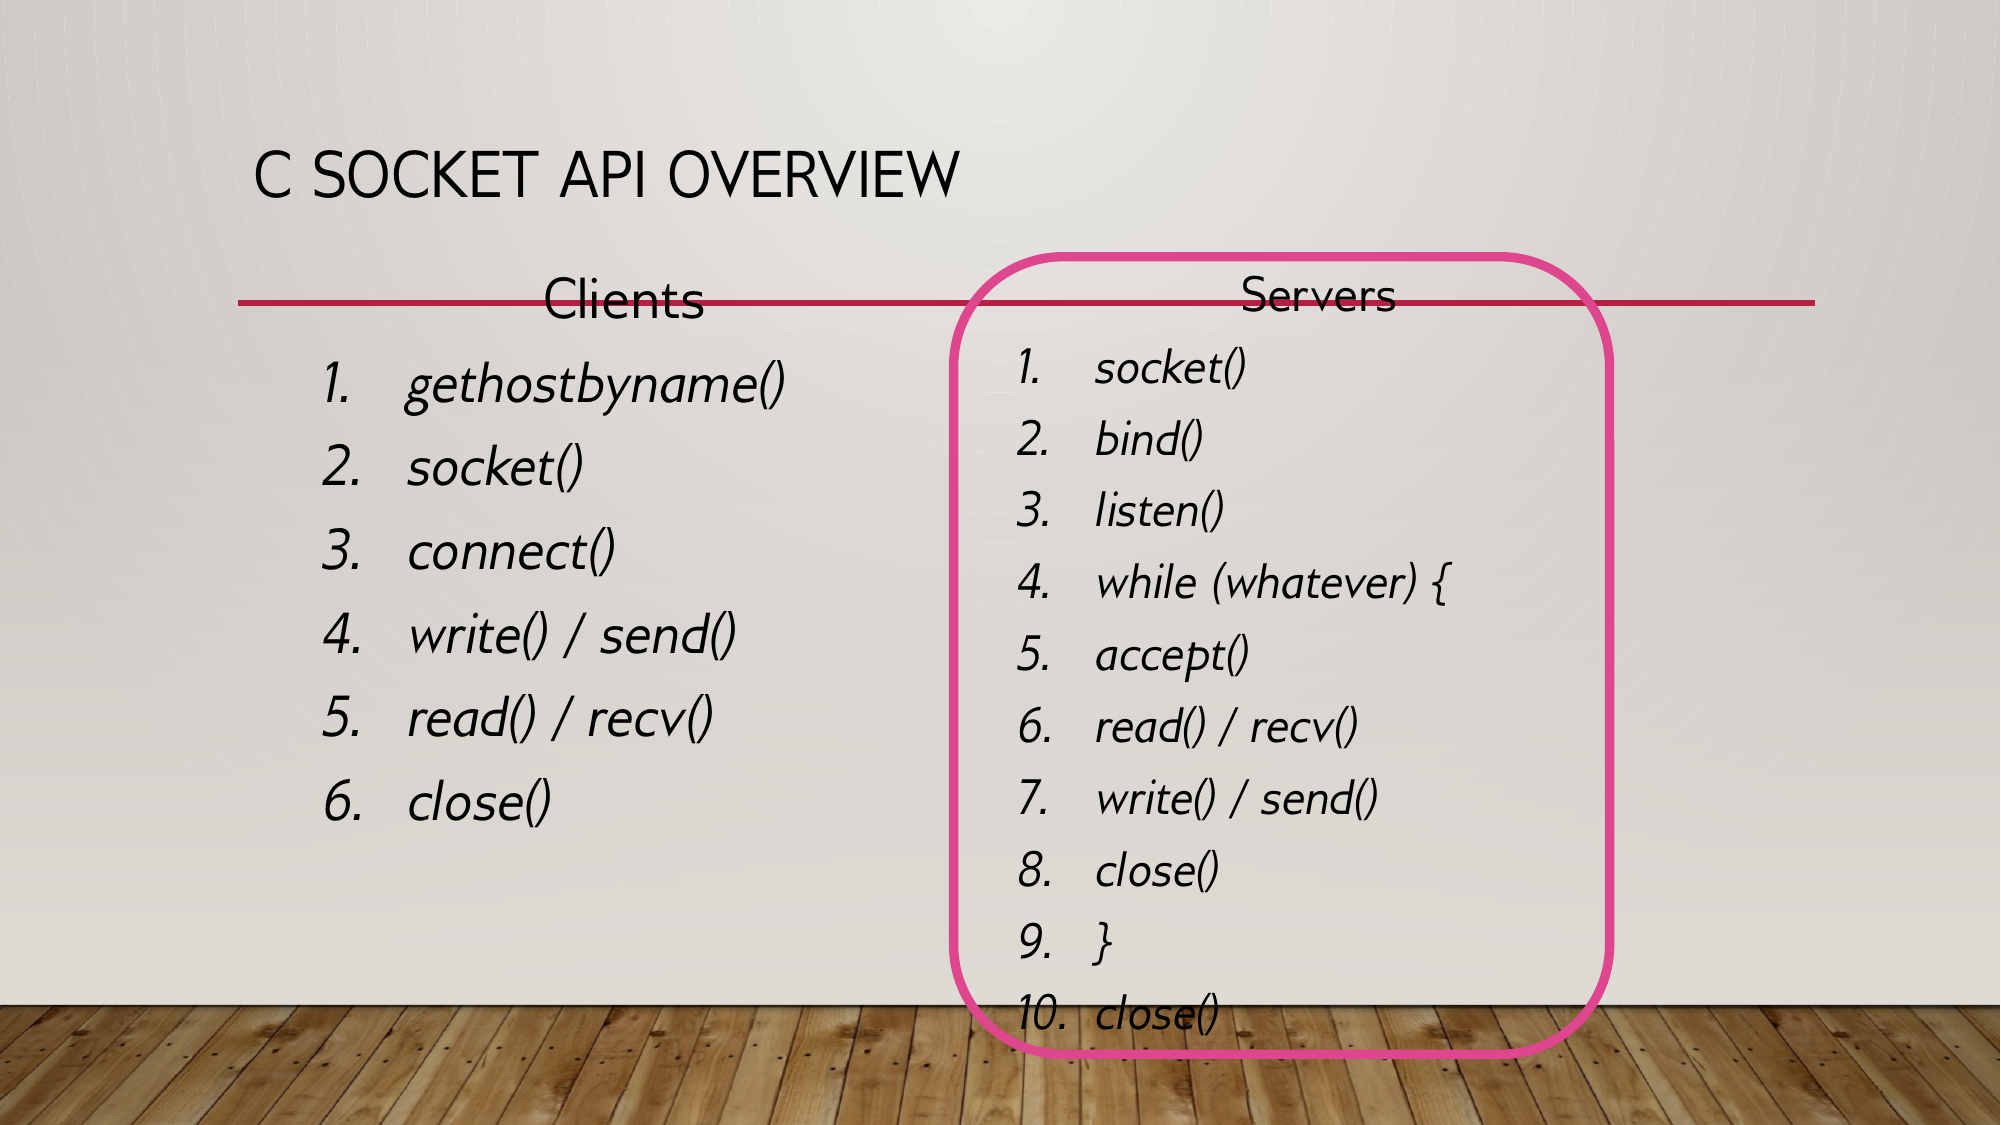

# C Socket API Overview

Servers
socket()
bind()
listen()
while (whatever) {
	accept()
	read() / recv()
	write() / send()
	close()
}
close()
Clients
gethostbyname()
socket()
connect()
write() / send()
read() / recv()
close()